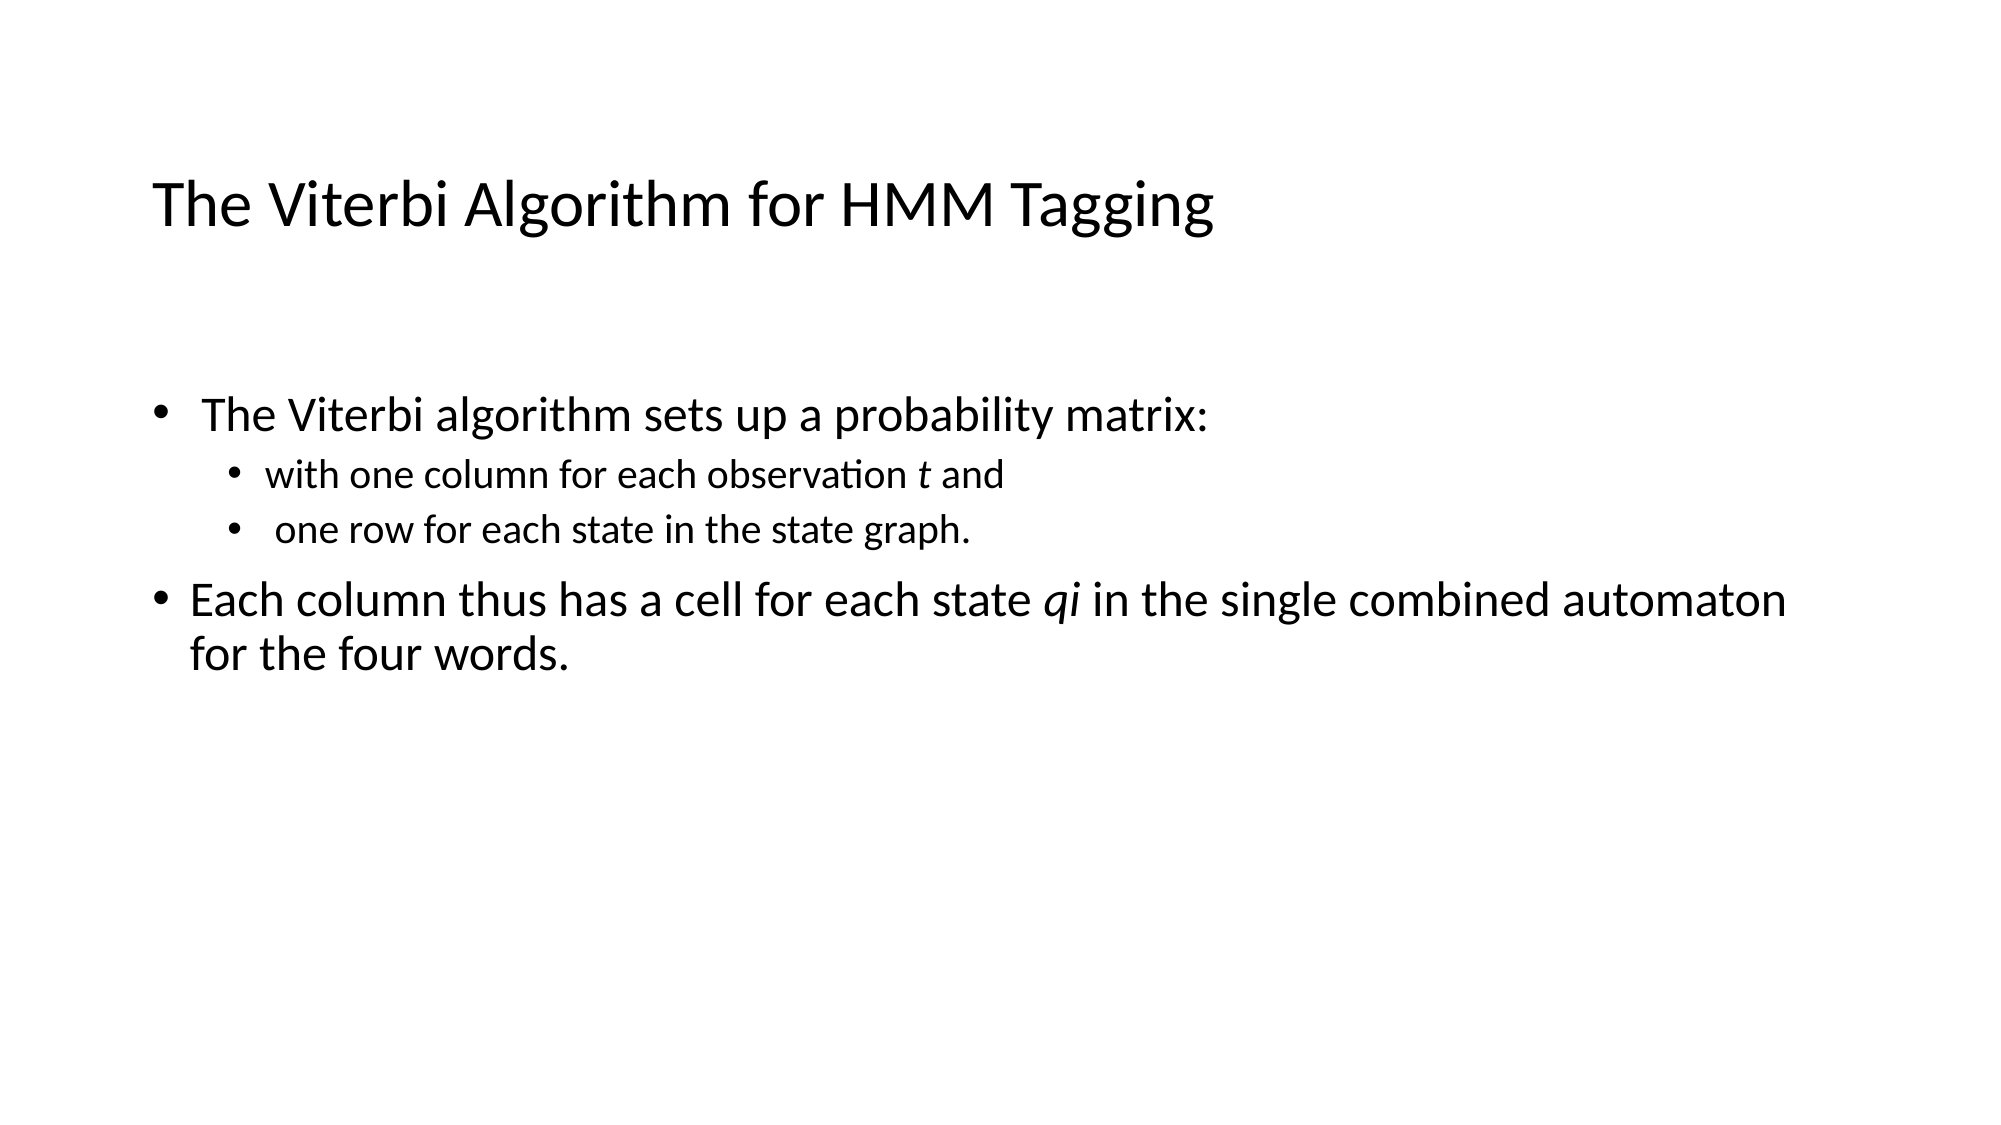

# The Viterbi Algorithm for HMM Tagging

 The Viterbi algorithm sets up a probability matrix:
with one column for each observation t and
 one row for each state in the state graph.
Each column thus has a cell for each state qi in the single combined automaton for the four words.